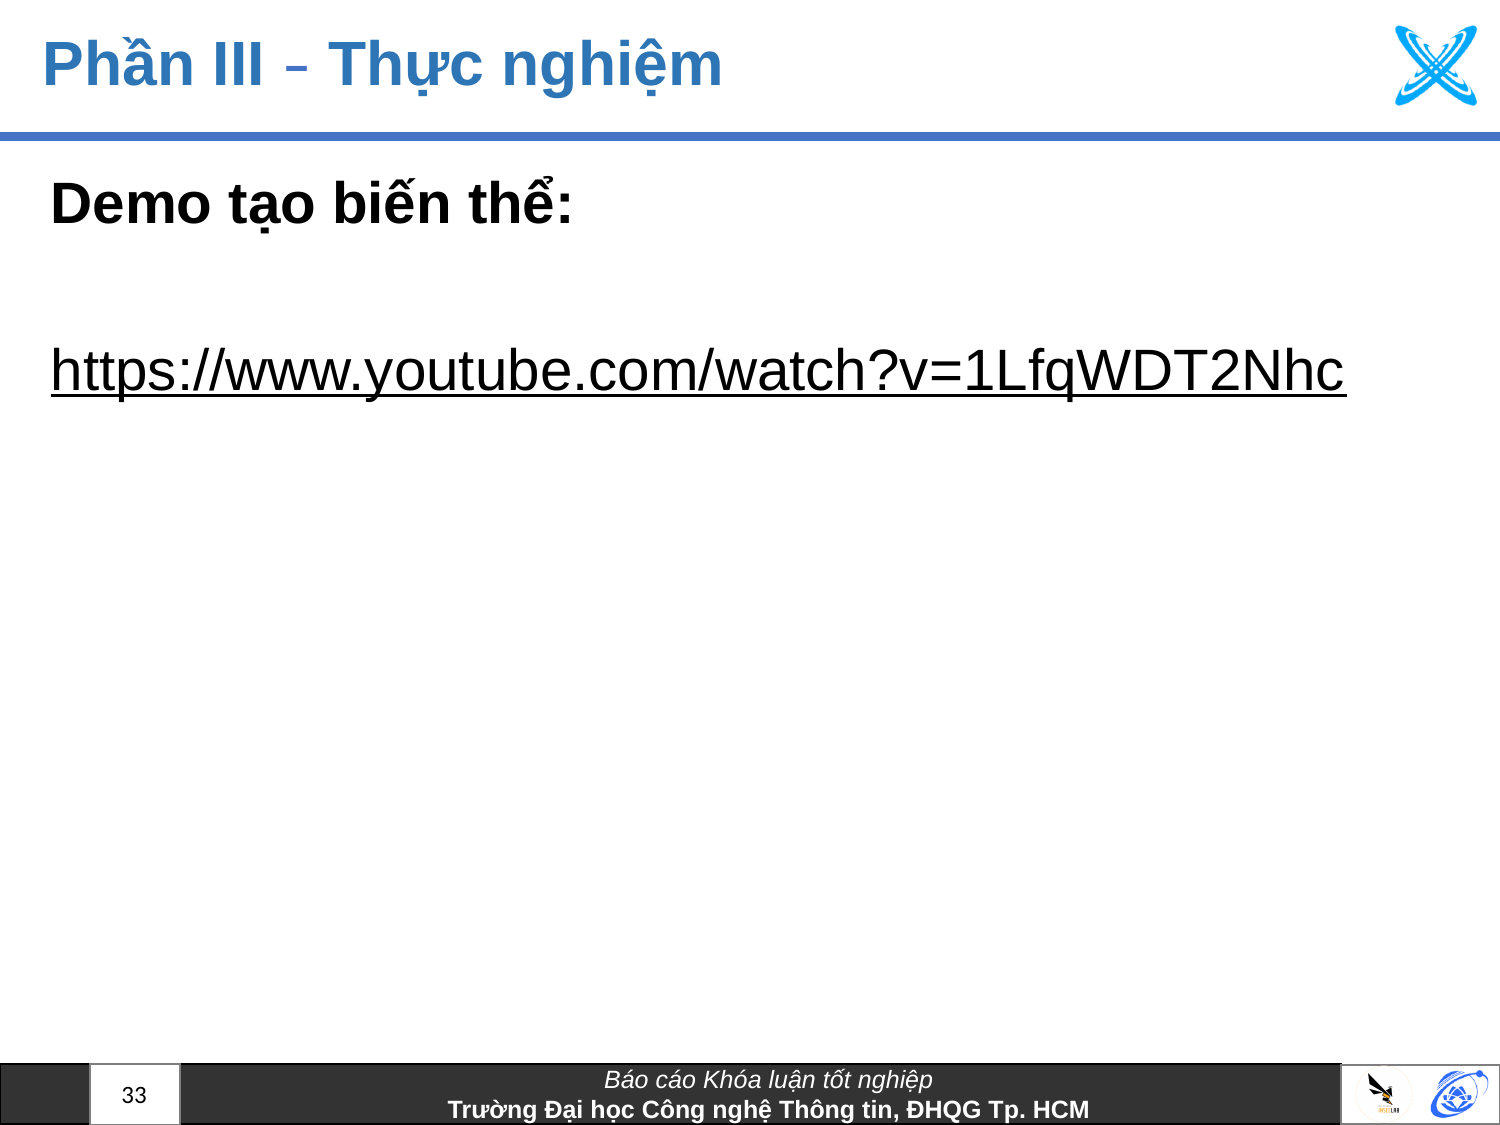

# Phần III – Thực nghiệm​

Demo tạo biến thể:

https://www.youtube.com/watch?v=1LfqWDT2Nhc
33